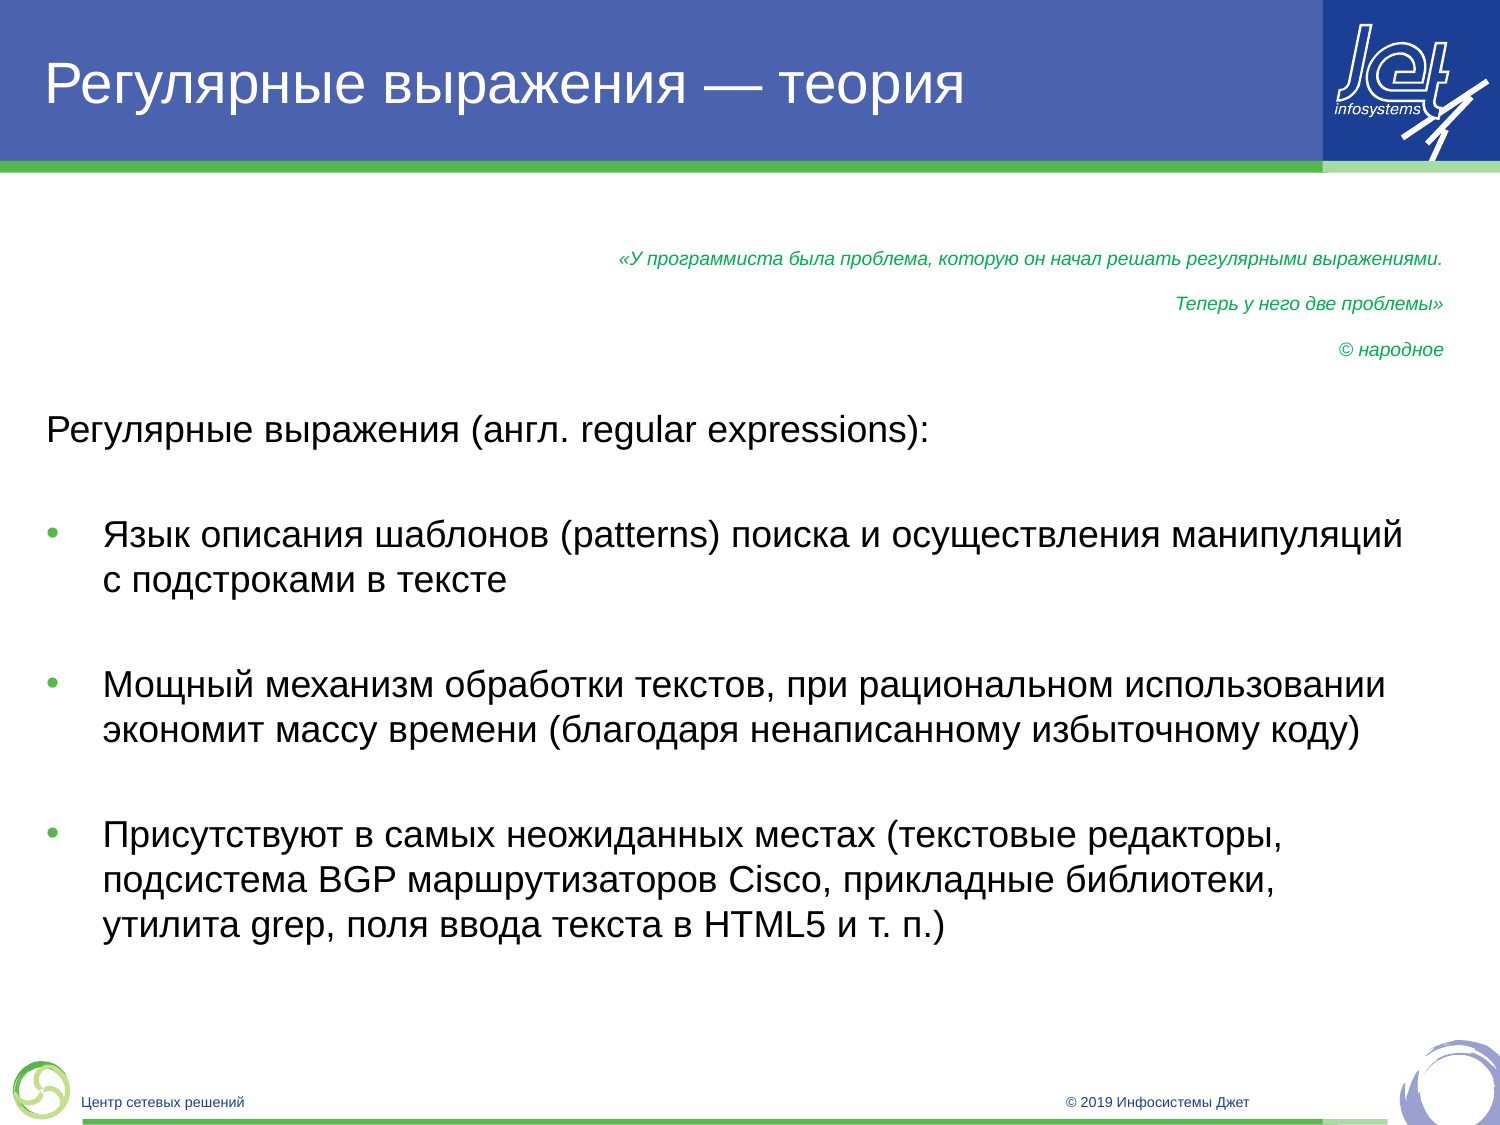

# Регулярные выражения — теория
«У программиста была проблема, которую он начал решать регулярными выражениями.
Теперь у него две проблемы»
© народное
Регулярные выражения (англ. regular expressions):

Язык описания шаблонов (patterns) поиска и осуществления манипуляций с подстроками в тексте

Мощный механизм обработки текстов, при рациональном использовании экономит массу времени (благодаря ненаписанному избыточному коду)

Присутствуют в самых неожиданных местах (текстовые редакторы, подсистема BGP маршрутизаторов Cisco, прикладные библиотеки, утилита grep, поля ввода текста в HTML5 и т. п.)